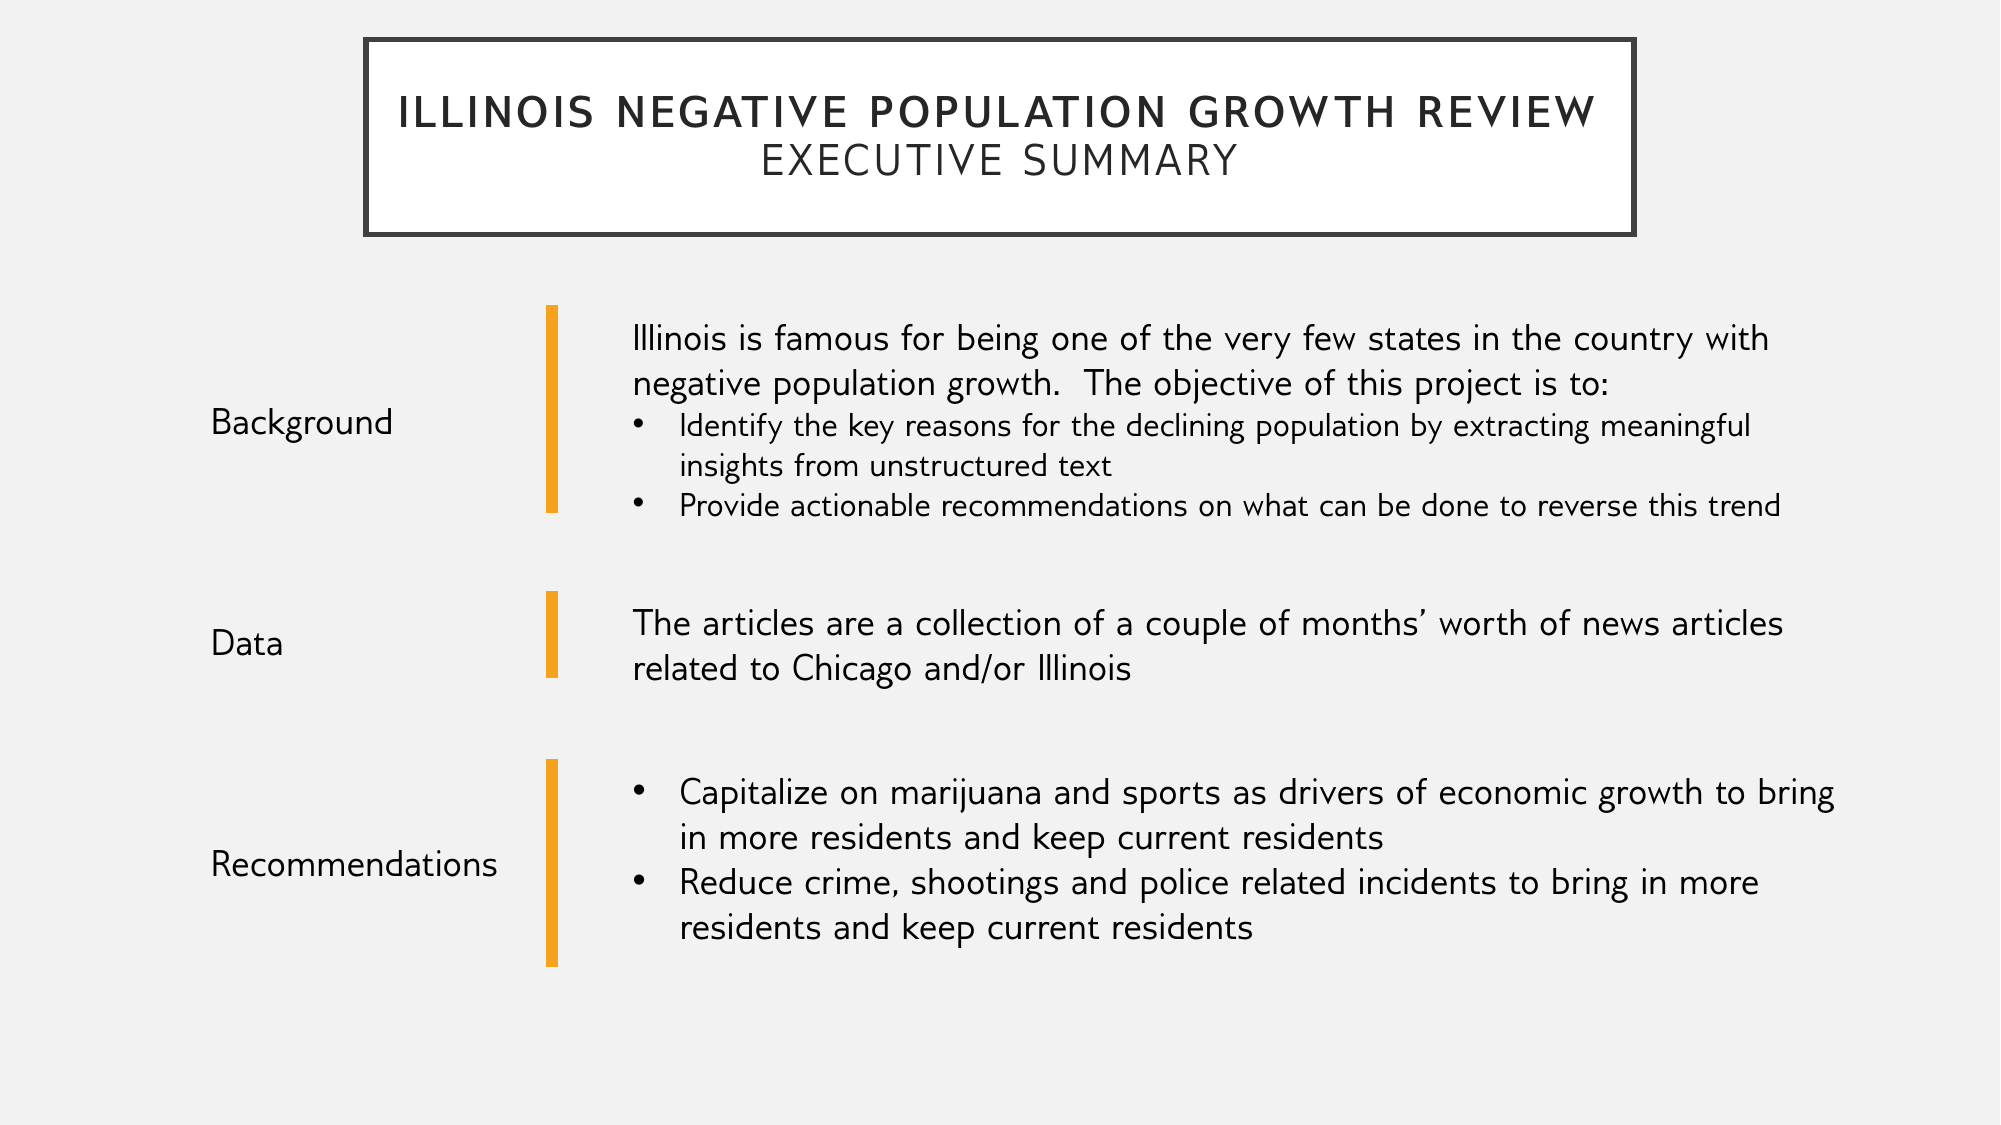

# Illinois negative population growth Review Executive summary
Illinois is famous for being one of the very few states in the country with negative population growth.  The objective of this project is to:
Identify the key reasons for the declining population by extracting meaningful insights from unstructured text
Provide actionable recommendations on what can be done to reverse this trend
Background
The articles are a collection of a couple of months’ worth of news articles related to Chicago and/or Illinois
Data
Capitalize on marijuana and sports as drivers of economic growth to bring in more residents and keep current residents
Reduce crime, shootings and police related incidents to bring in more residents and keep current residents
Recommendations